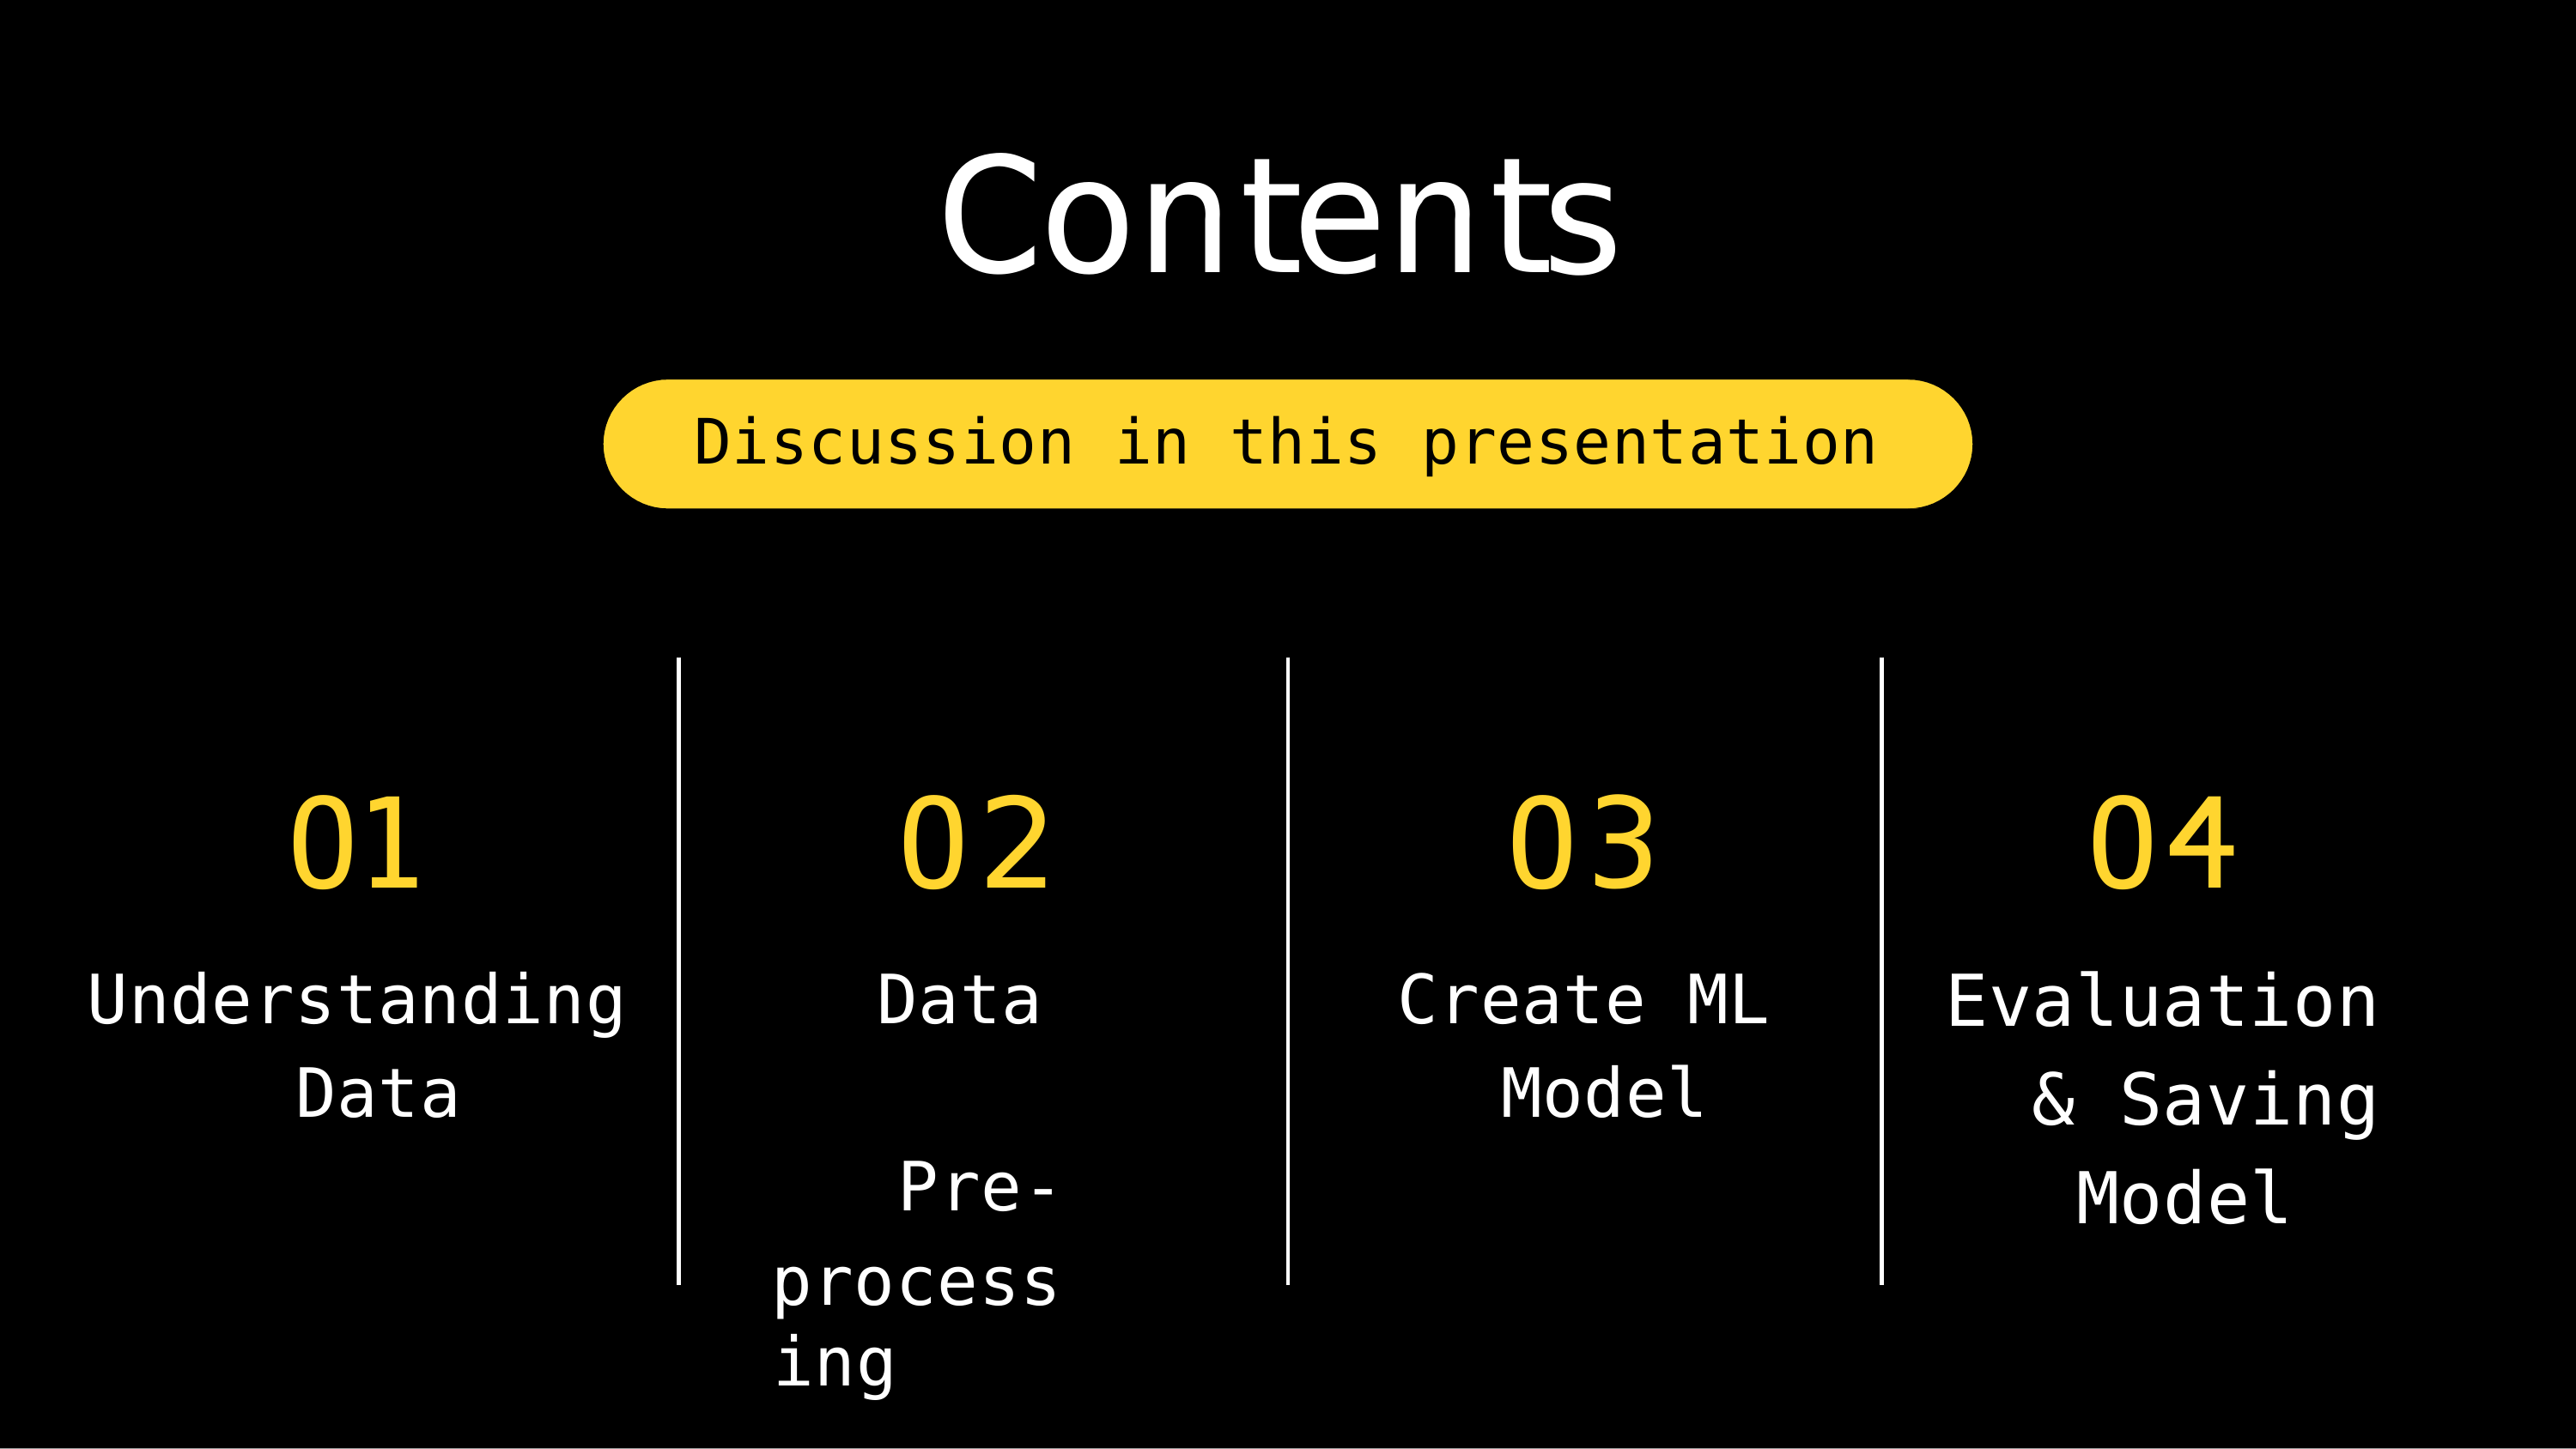

# Contents

Discussion in this presentation

01
Understanding  Data
02
Data  Pre-
processing
03
Create ML  Model
04
Evaluation   & Saving  Model